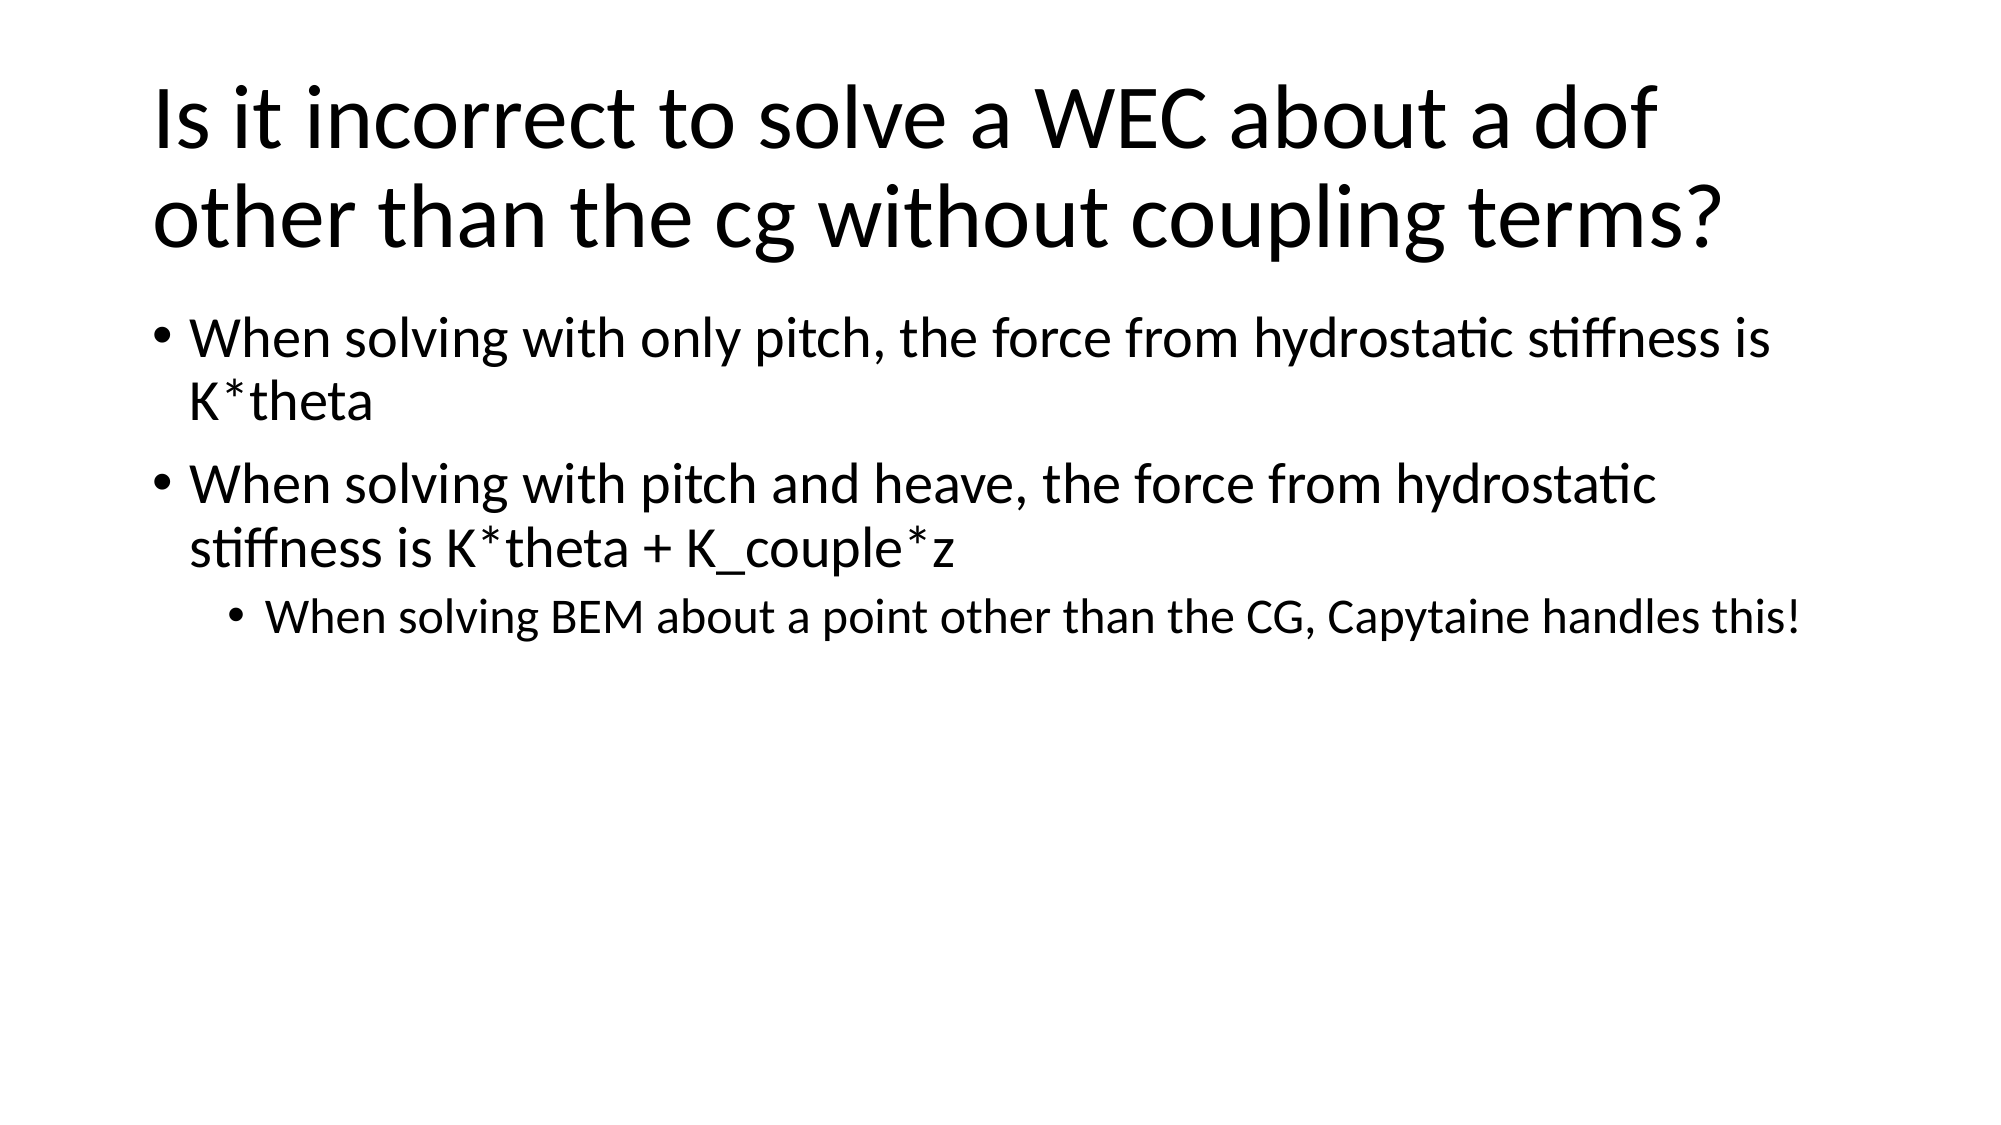

# Is it incorrect to solve a WEC about a dof other than the cg without coupling terms?
When solving with only pitch, the force from hydrostatic stiffness is K*theta
When solving with pitch and heave, the force from hydrostatic stiffness is K*theta + K_couple*z
When solving BEM about a point other than the CG, Capytaine handles this!